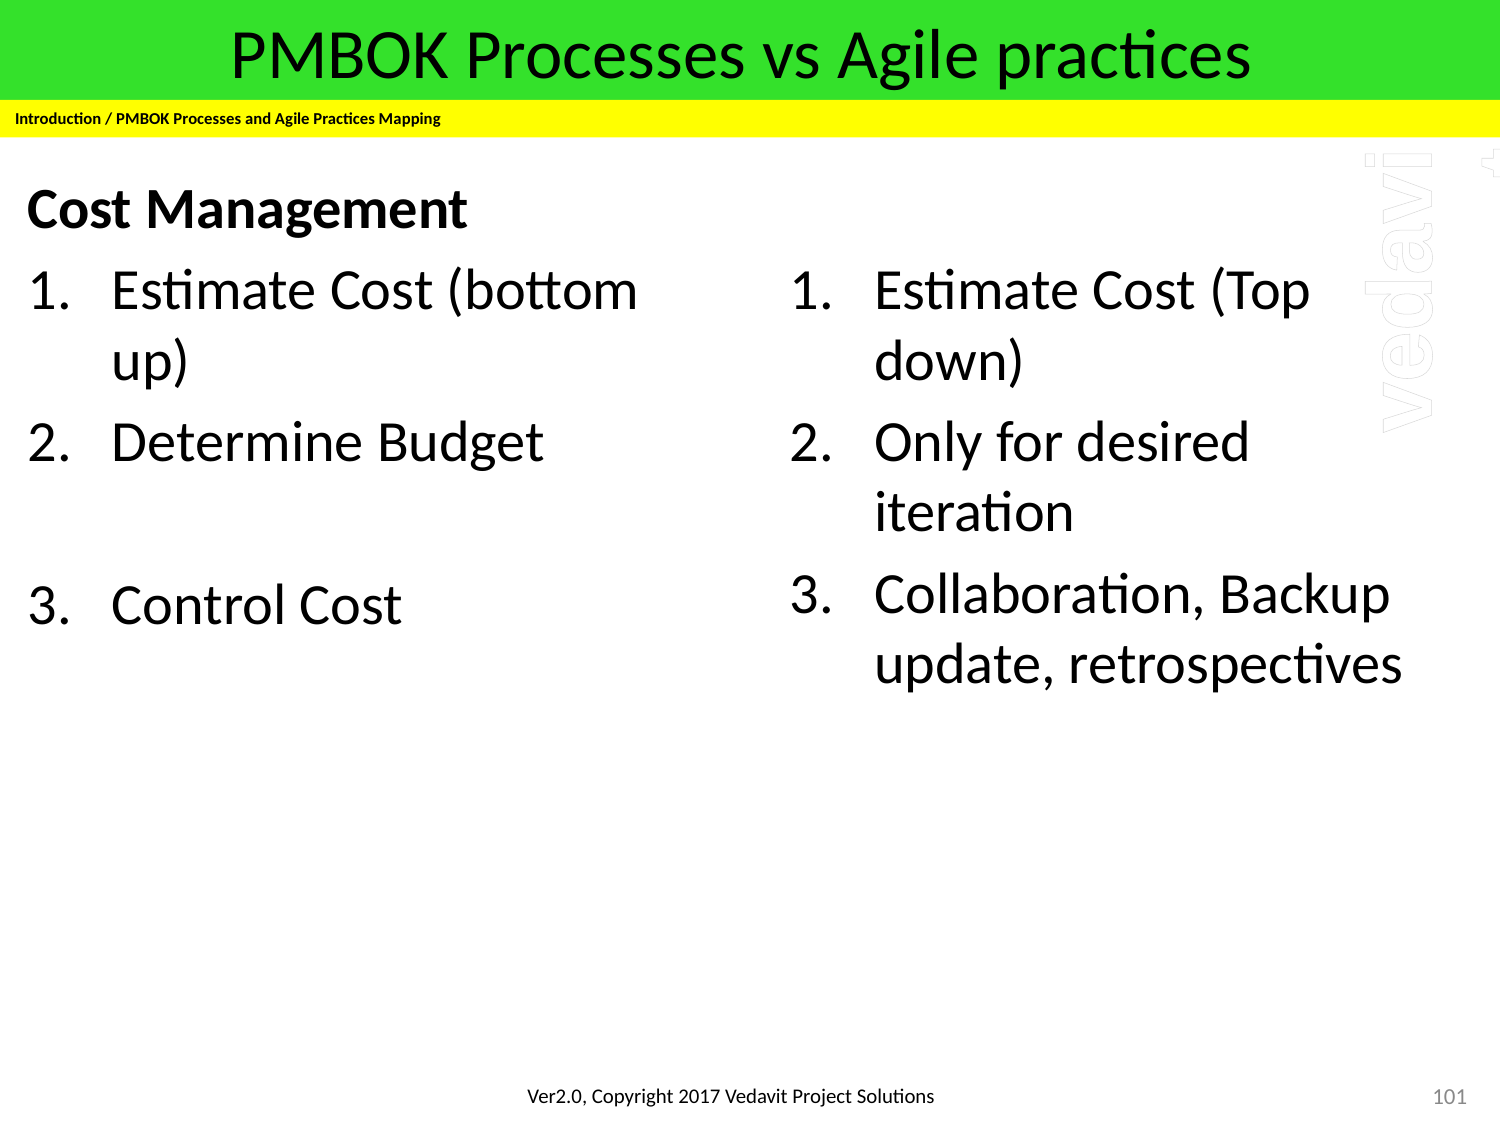

# PMBOK Processes vs Agile practices
Introduction / PMBOK Processes and Agile Practices Mapping

Cost Management
Estimate Cost (bottom up)
Determine Budget

Control Cost

Estimate Cost (Top down)
Only for desired iteration
Collaboration, Backup update, retrospectives
101